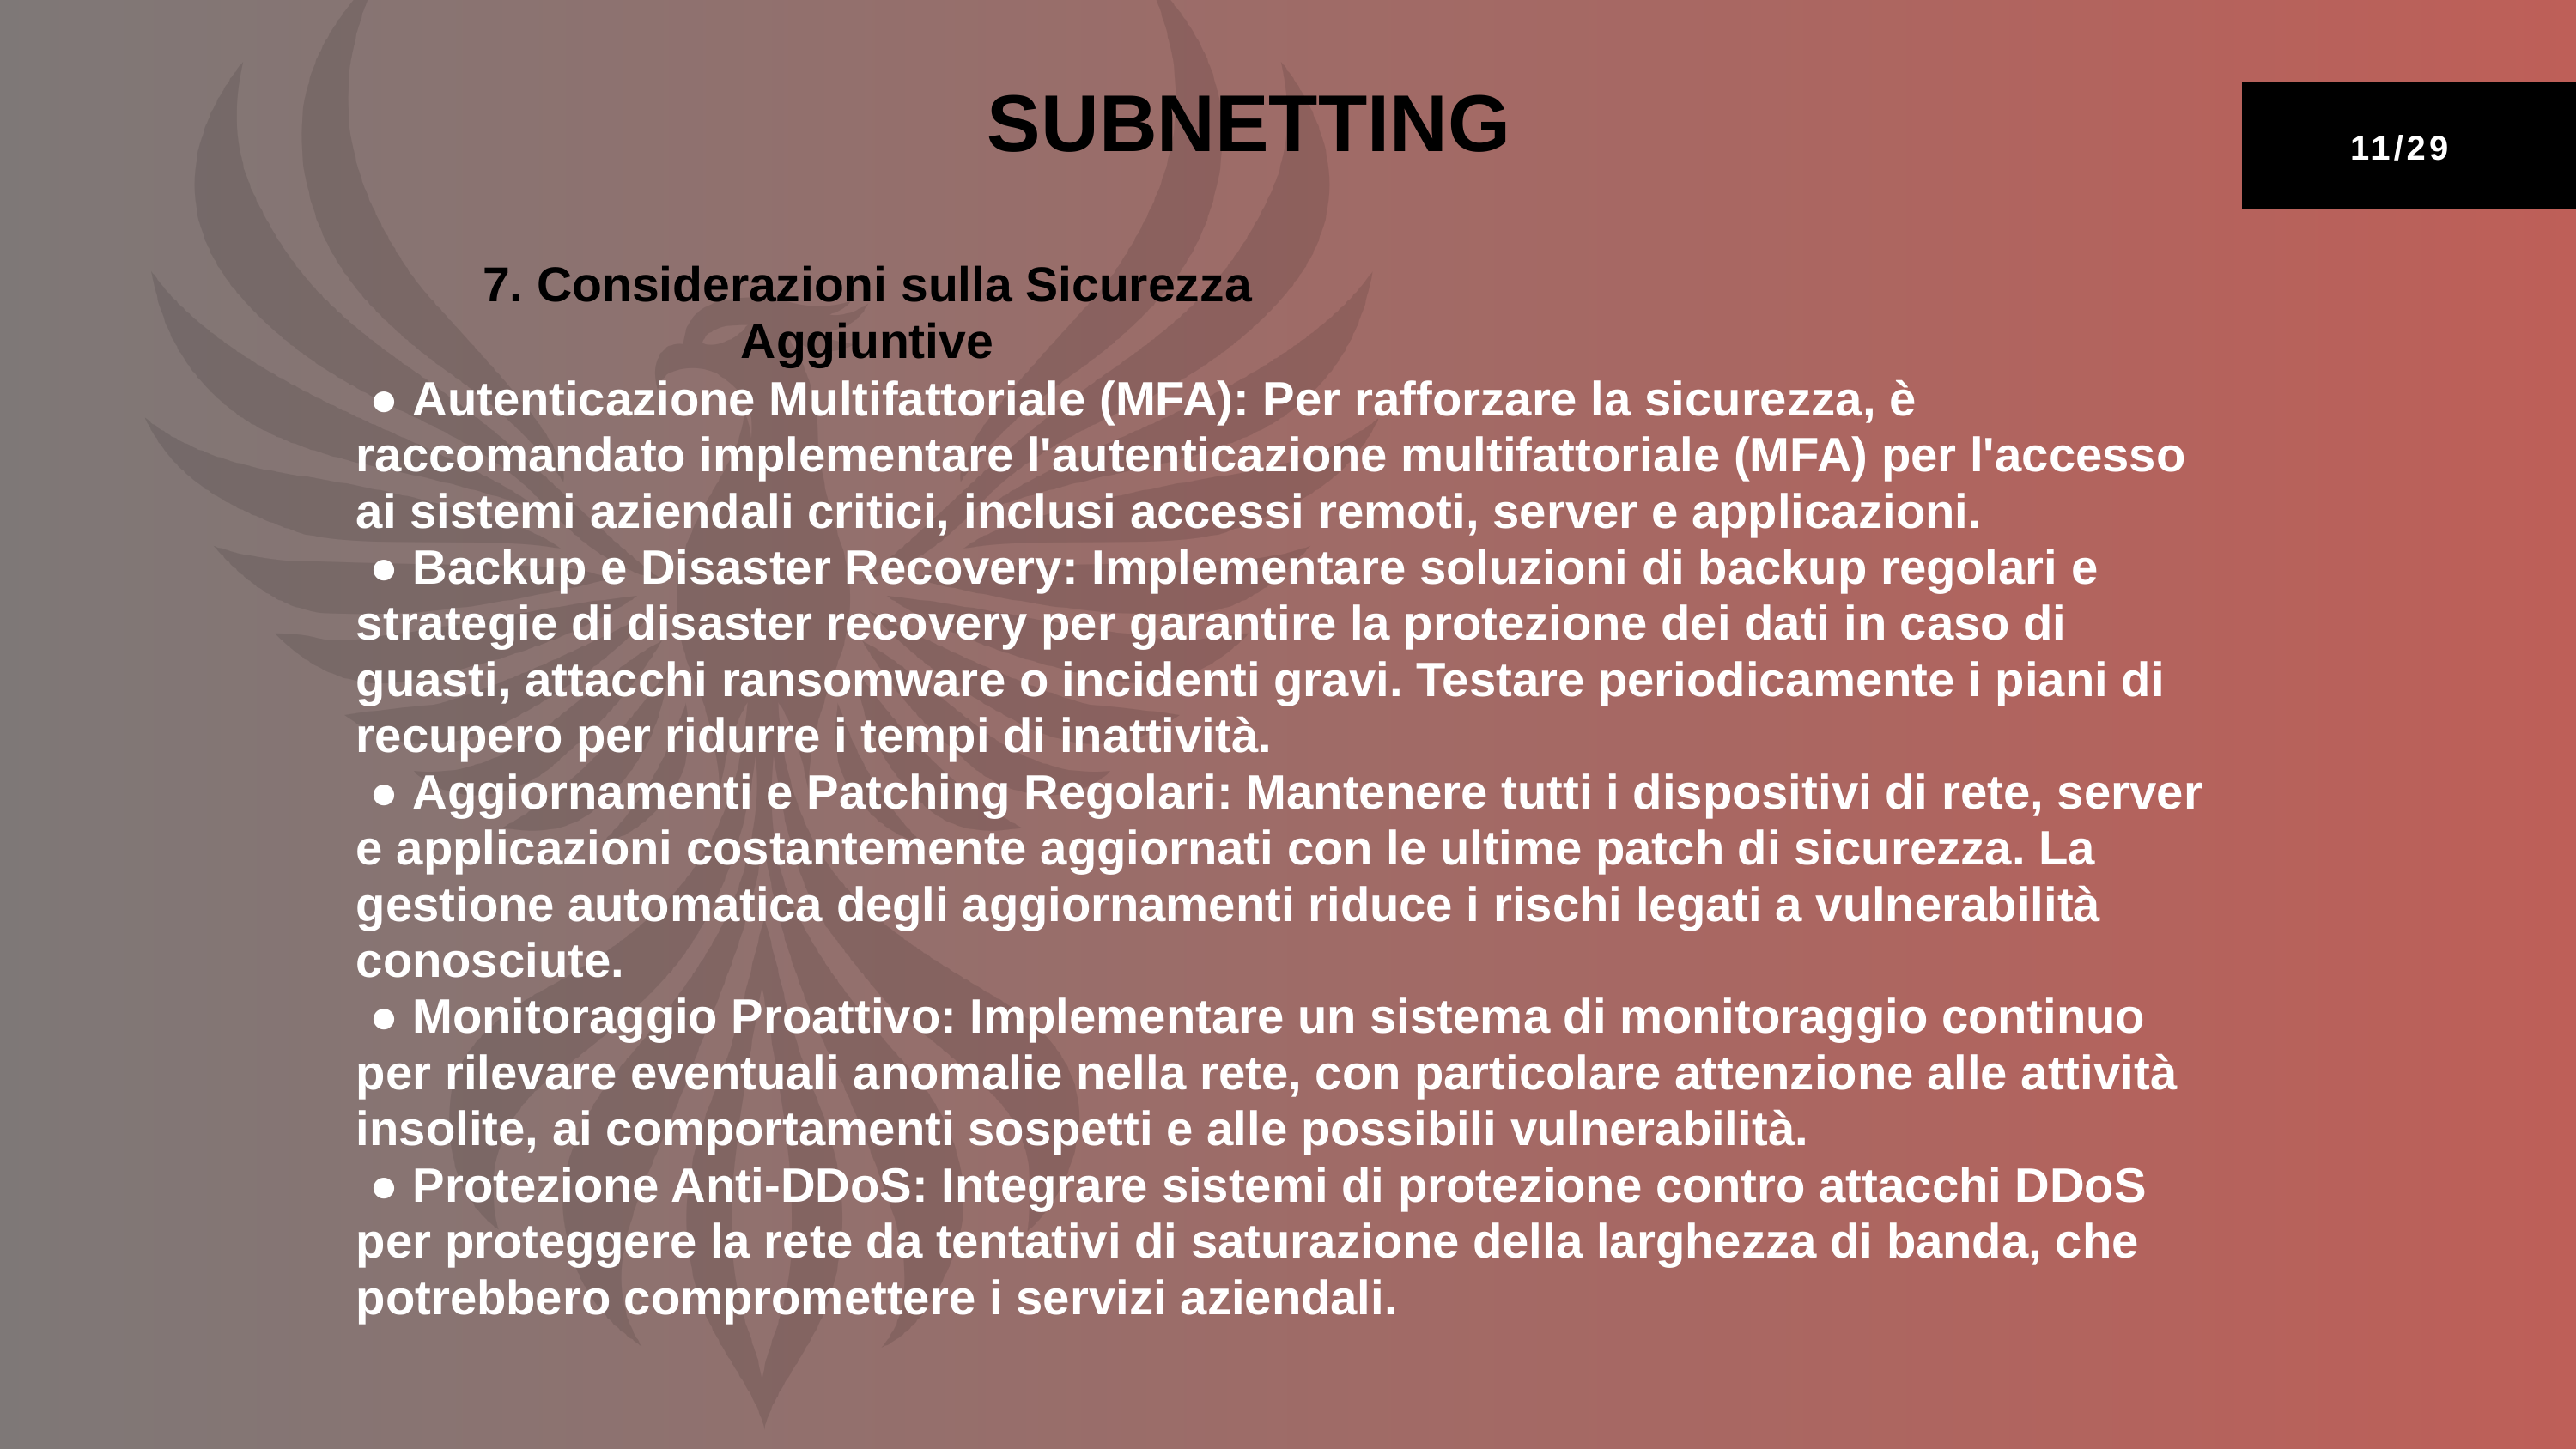

SUBNETTING

11/29
7. Considerazioni sulla Sicurezza Aggiuntive

 ● Autenticazione Multifattoriale (MFA): Per rafforzare la sicurezza, è raccomandato implementare l'autenticazione multifattoriale (MFA) per l'accesso ai sistemi aziendali critici, inclusi accessi remoti, server e applicazioni.
 ● Backup e Disaster Recovery: Implementare soluzioni di backup regolari e strategie di disaster recovery per garantire la protezione dei dati in caso di guasti, attacchi ransomware o incidenti gravi. Testare periodicamente i piani di recupero per ridurre i tempi di inattività.
 ● Aggiornamenti e Patching Regolari: Mantenere tutti i dispositivi di rete, server e applicazioni costantemente aggiornati con le ultime patch di sicurezza. La gestione automatica degli aggiornamenti riduce i rischi legati a vulnerabilità conosciute.
 ● Monitoraggio Proattivo: Implementare un sistema di monitoraggio continuo per rilevare eventuali anomalie nella rete, con particolare attenzione alle attività insolite, ai comportamenti sospetti e alle possibili vulnerabilità.
 ● Protezione Anti-DDoS: Integrare sistemi di protezione contro attacchi DDoS per proteggere la rete da tentativi di saturazione della larghezza di banda, che potrebbero compromettere i servizi aziendali.